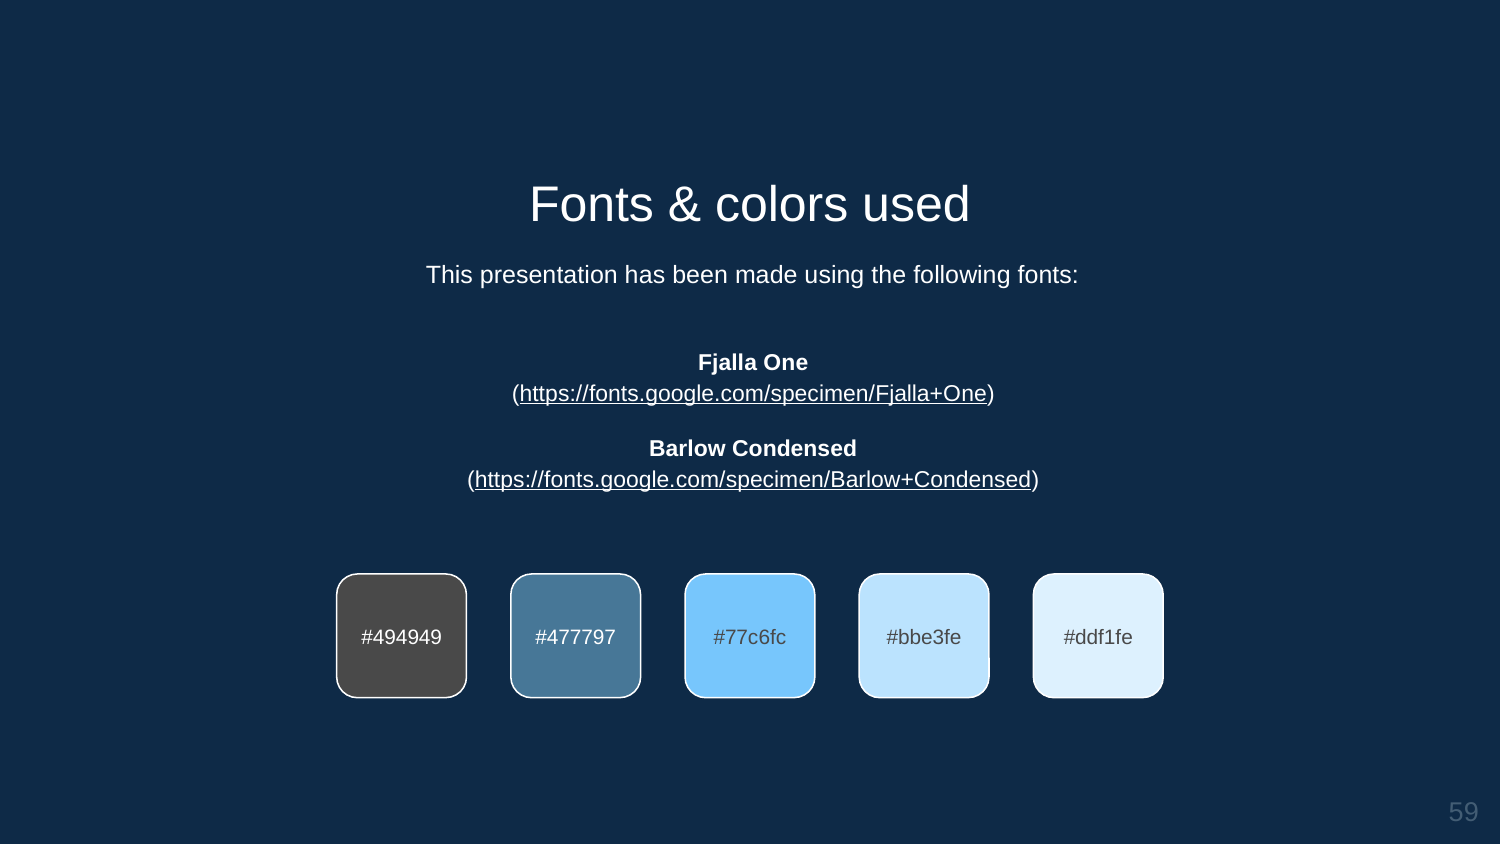

Fonts & colors used
This presentation has been made using the following fonts:

Fjalla One
(https://fonts.google.com/specimen/Fjalla+One)

Barlow Condensed
(https://fonts.google.com/specimen/Barlow+Condensed)

#494949
#477797
#77c6fc
#bbe3fe
#ddf1fe
59